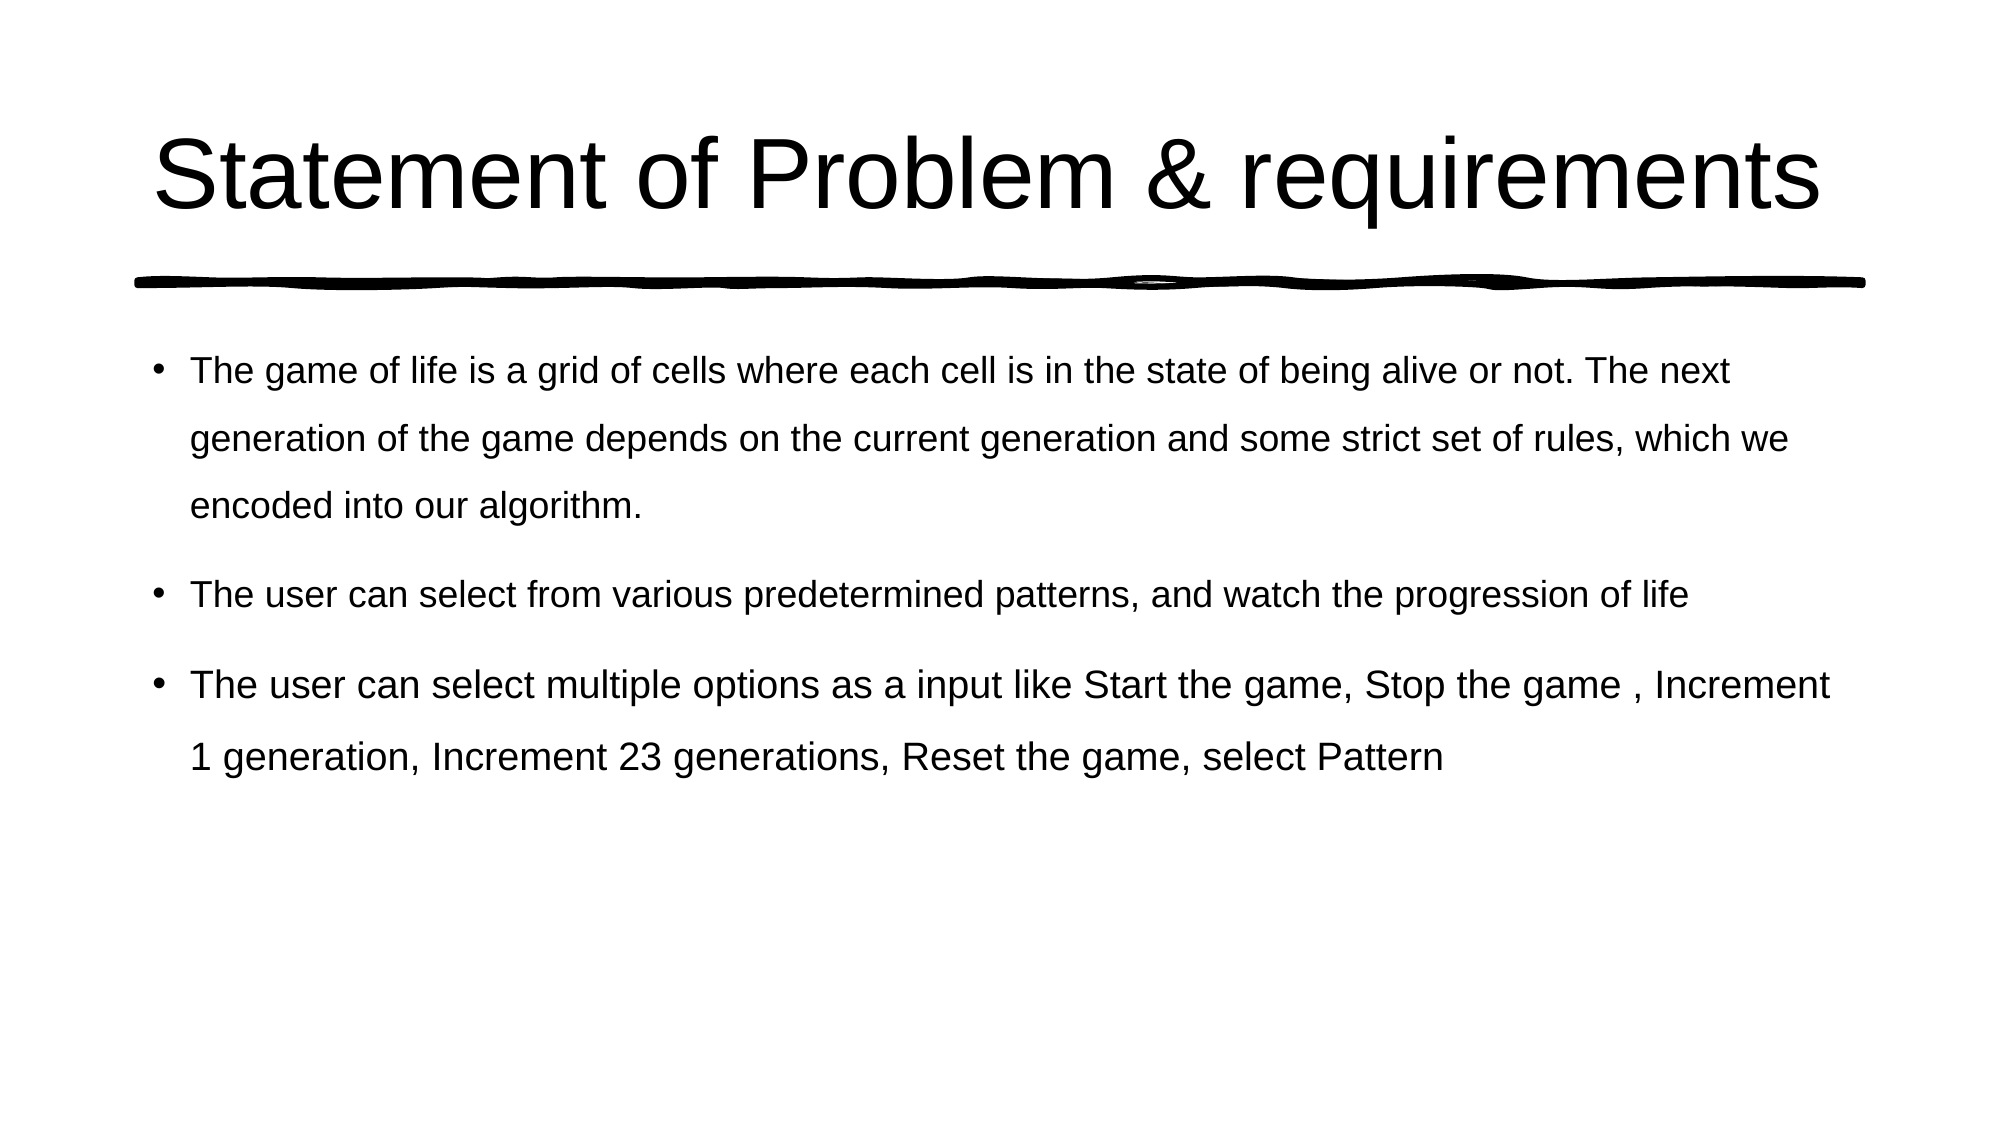

# Statement of Problem & requirements
The game of life is a grid of cells where each cell is in the state of being alive or not. The next generation of the game depends on the current generation and some strict set of rules, which we encoded into our algorithm.
The user can select from various predetermined patterns, and watch the progression of life
The user can select multiple options as a input like Start the game, Stop the game , Increment 1 generation, Increment 23 generations, Reset the game, select Pattern